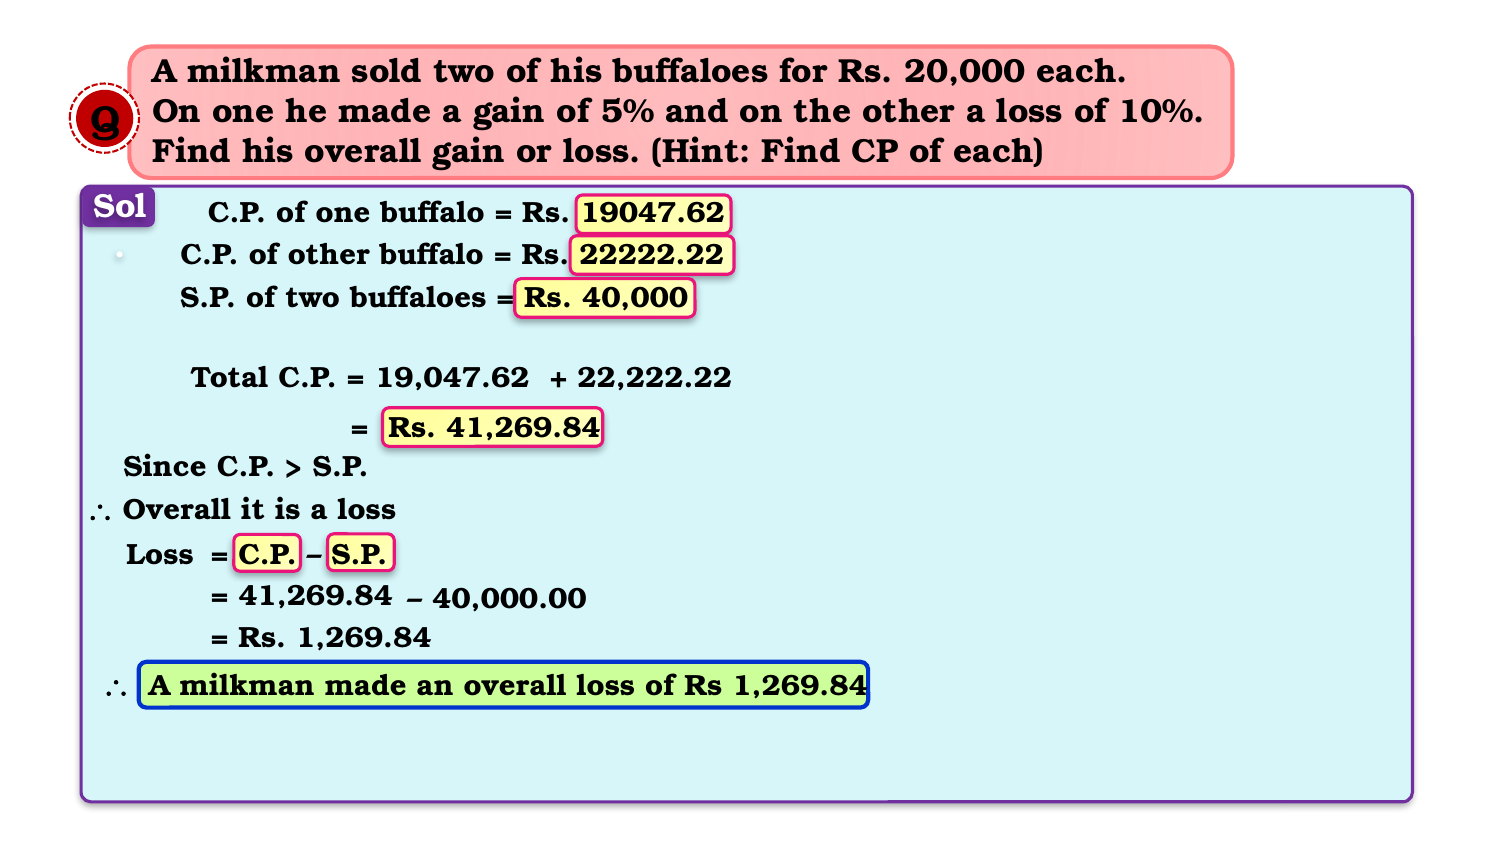

A milkman sold two of his buffaloes for Rs. 20,000 each.
On one he made a gain of 5% and on the other a loss of 10%.
Find his overall gain or loss. (Hint: Find CP of each)

Q

Sol.

C.P. of one buffalo = Rs. 19047.62

C.P. of other buffalo = Rs. 22222.22

S.P. of two buffaloes = Rs. 40,000

Total C.P. =
19,047.62
+ 22,222.22
=  Rs. 41,269.84

Since C.P. > S.P.
∴ Overall it is a loss
Loss
= C.P. – S.P.

= 41,269.84
– 40,000.00
= Rs. 1,269.84
∴  A milkman made an overall loss of Rs 1,269.84